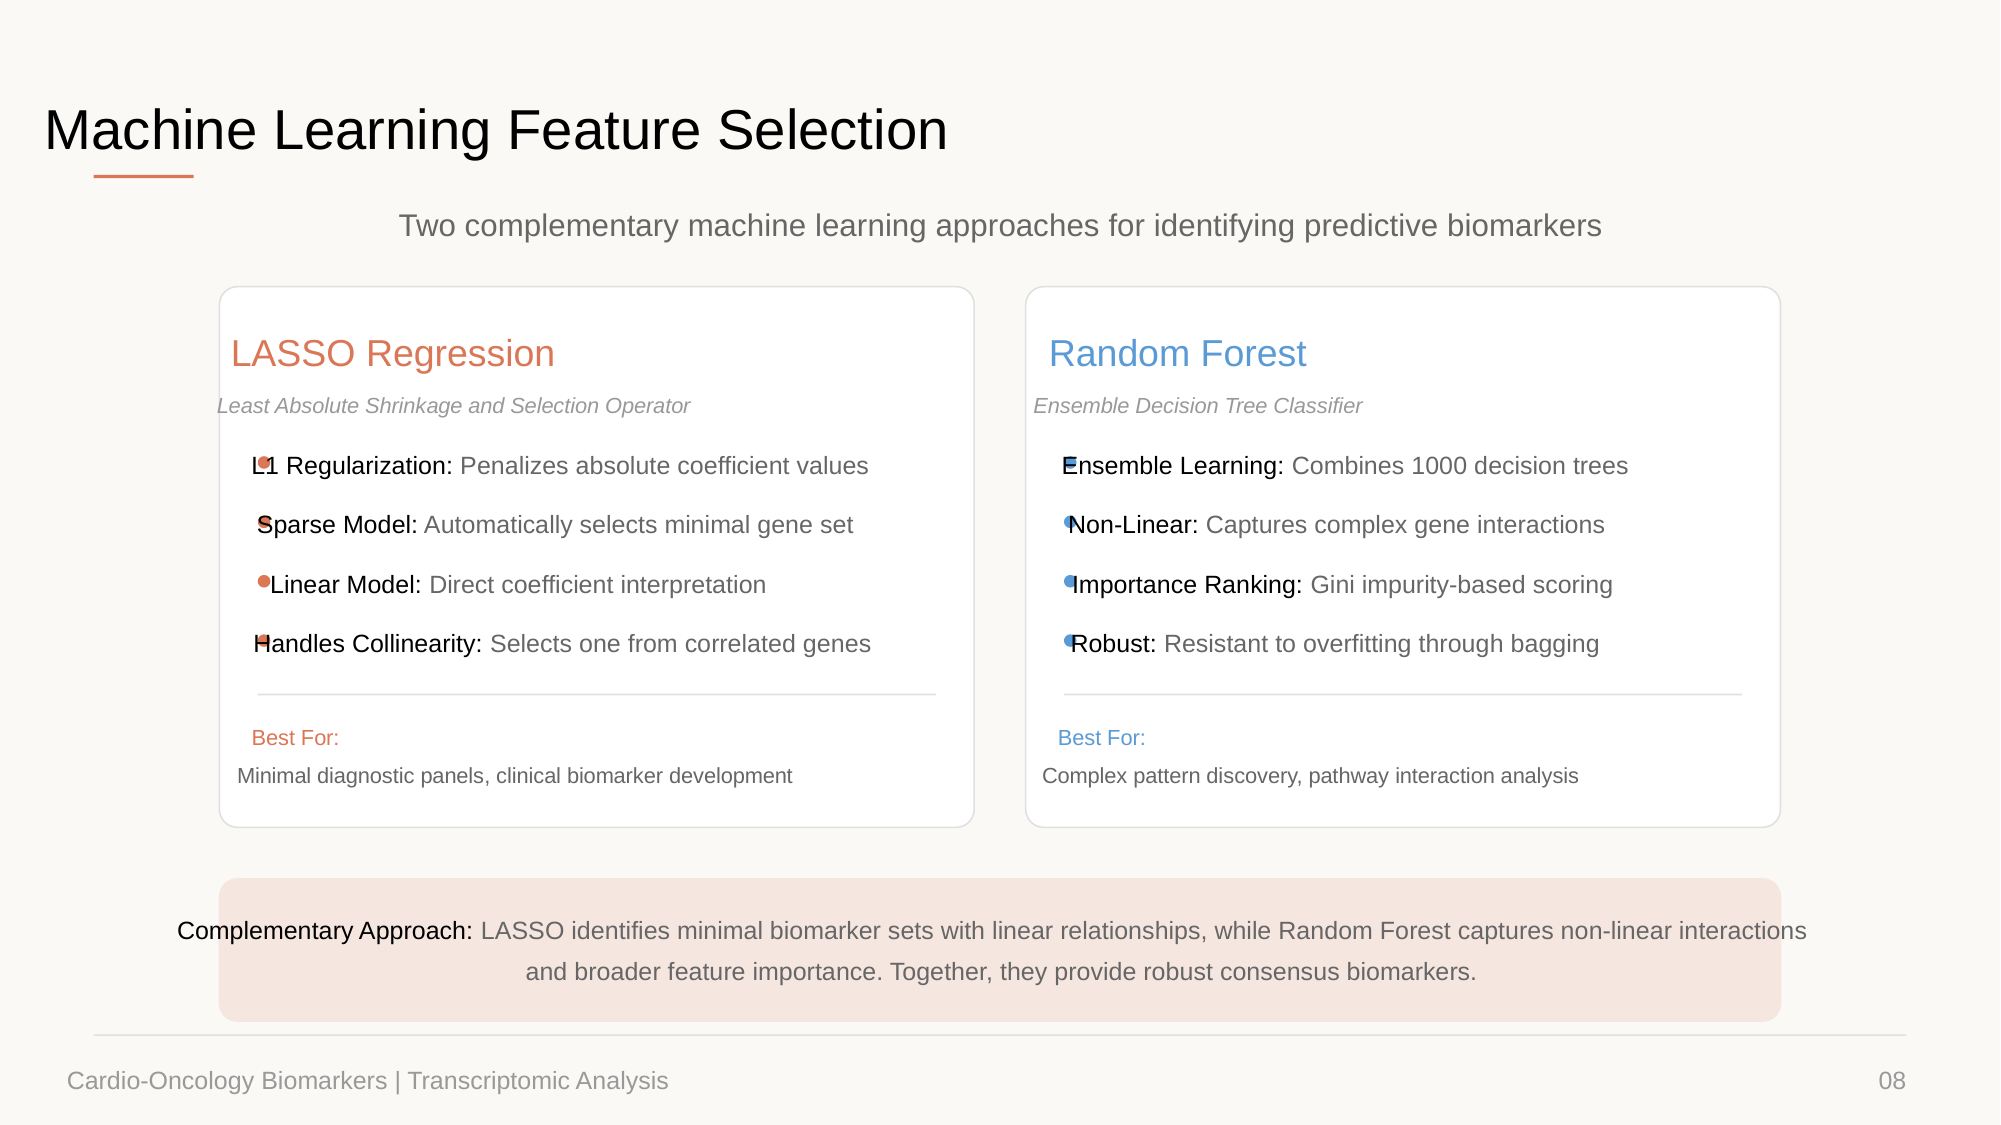

Machine Learning Feature Selection

Two complementary machine learning approaches for identifying predictive biomarkers

LASSO Regression
Random Forest
Least Absolute Shrinkage and Selection Operator
Ensemble Decision Tree Classifier
L1 Regularization: Penalizes absolute coefficient values
Ensemble Learning: Combines 1000 decision trees

Sparse Model: Automatically selects minimal gene set
Non-Linear: Captures complex gene interactions

Linear Model: Direct coefficient interpretation
Importance Ranking: Gini impurity-based scoring

Handles Collinearity: Selects one from correlated genes
Robust: Resistant to overfitting through bagging

Best For:
Best For:
Minimal diagnostic panels, clinical biomarker development
Complex pattern discovery, pathway interaction analysis

Complementary Approach: LASSO identifies minimal biomarker sets with linear relationships, while Random Forest captures non-linear interactions
and broader feature importance. Together, they provide robust consensus biomarkers.

Cardio-Oncology Biomarkers | Transcriptomic Analysis
08